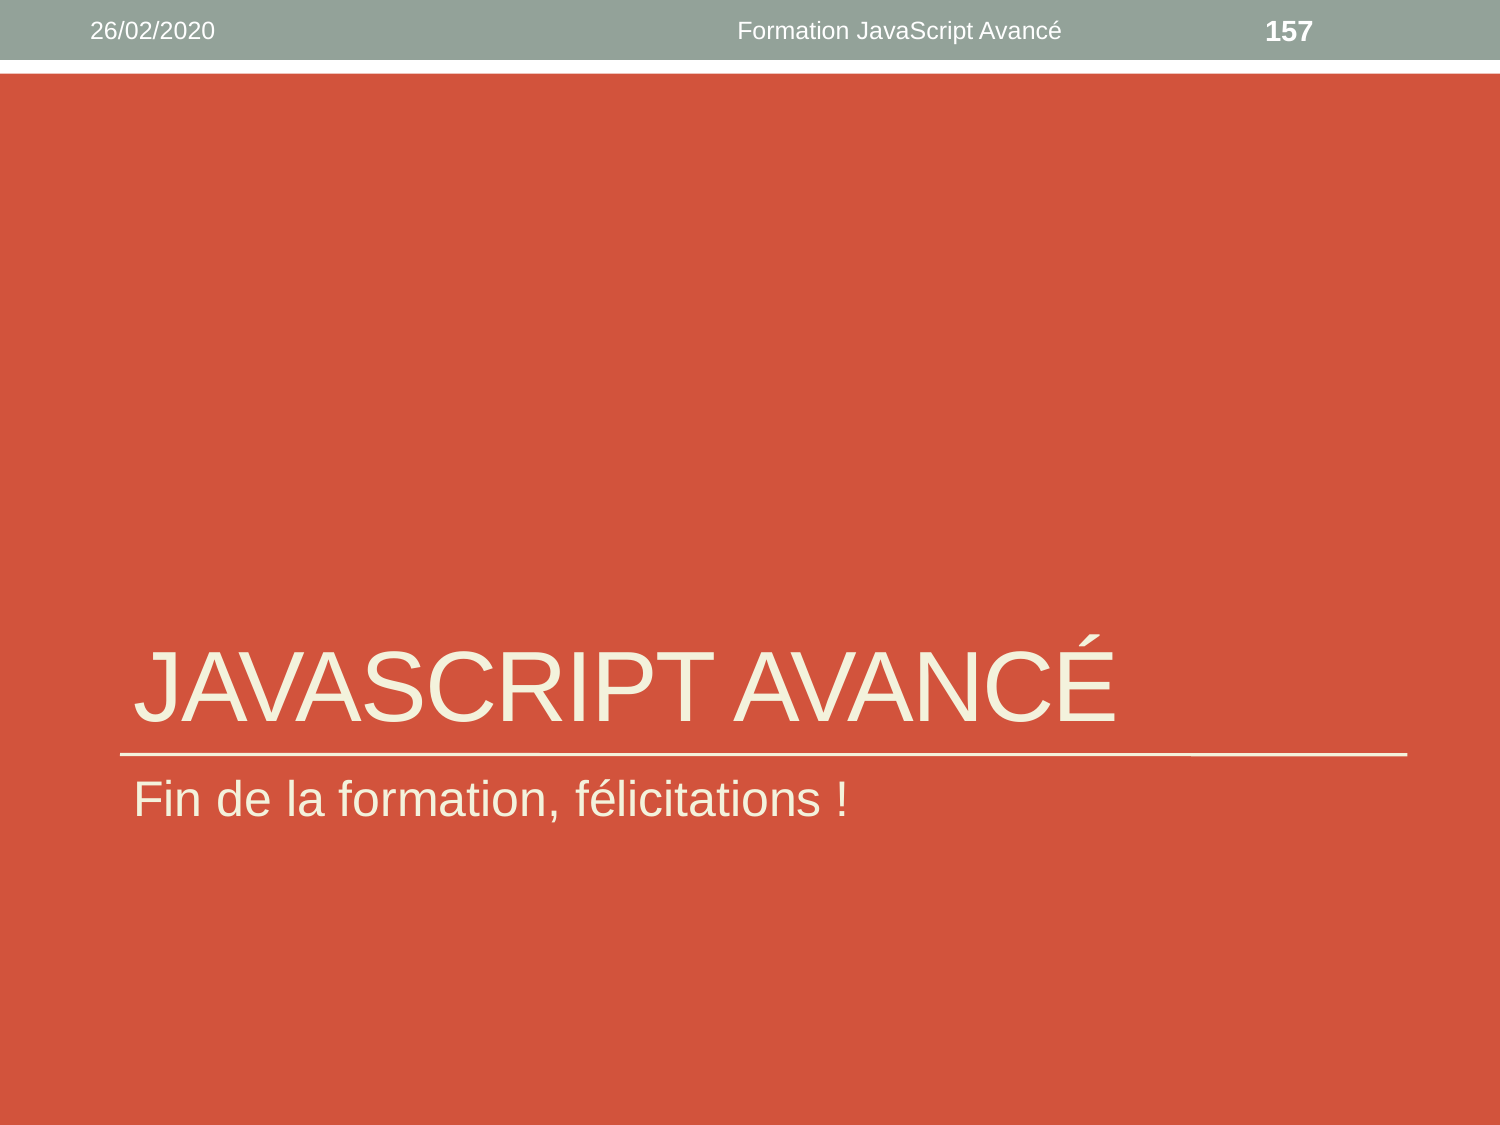

26/02/2020
Formation JavaScript Avancé
157
# Javascript Avancé
Fin de la formation, félicitations !